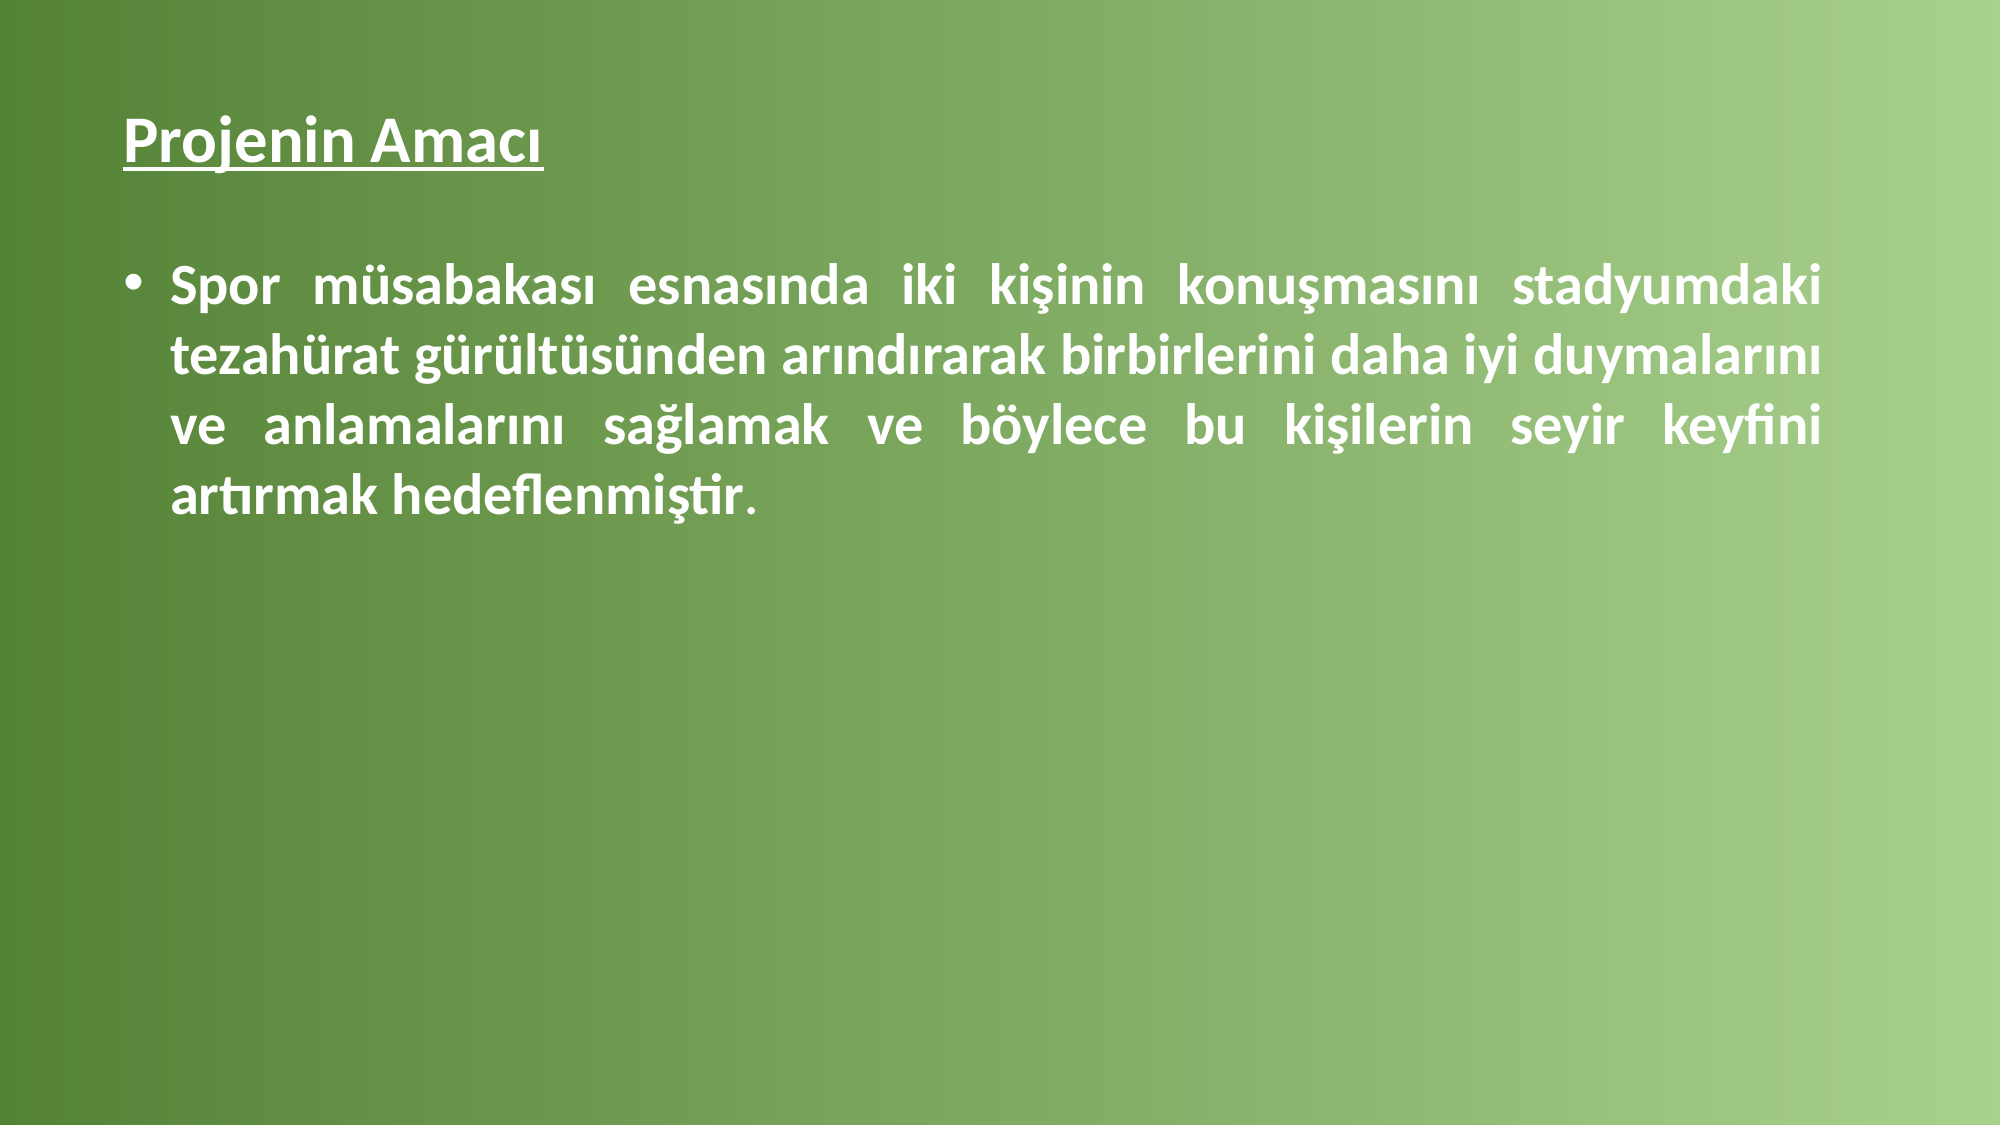

Projenin Amacı

Spor müsabakası esnasında iki kişinin konuşmasını stadyumdaki tezahürat gürültüsünden arındırarak birbirlerini daha iyi duymalarını ve anlamalarını sağlamak ve böylece bu kişilerin seyir keyfini artırmak hedeflenmiştir.